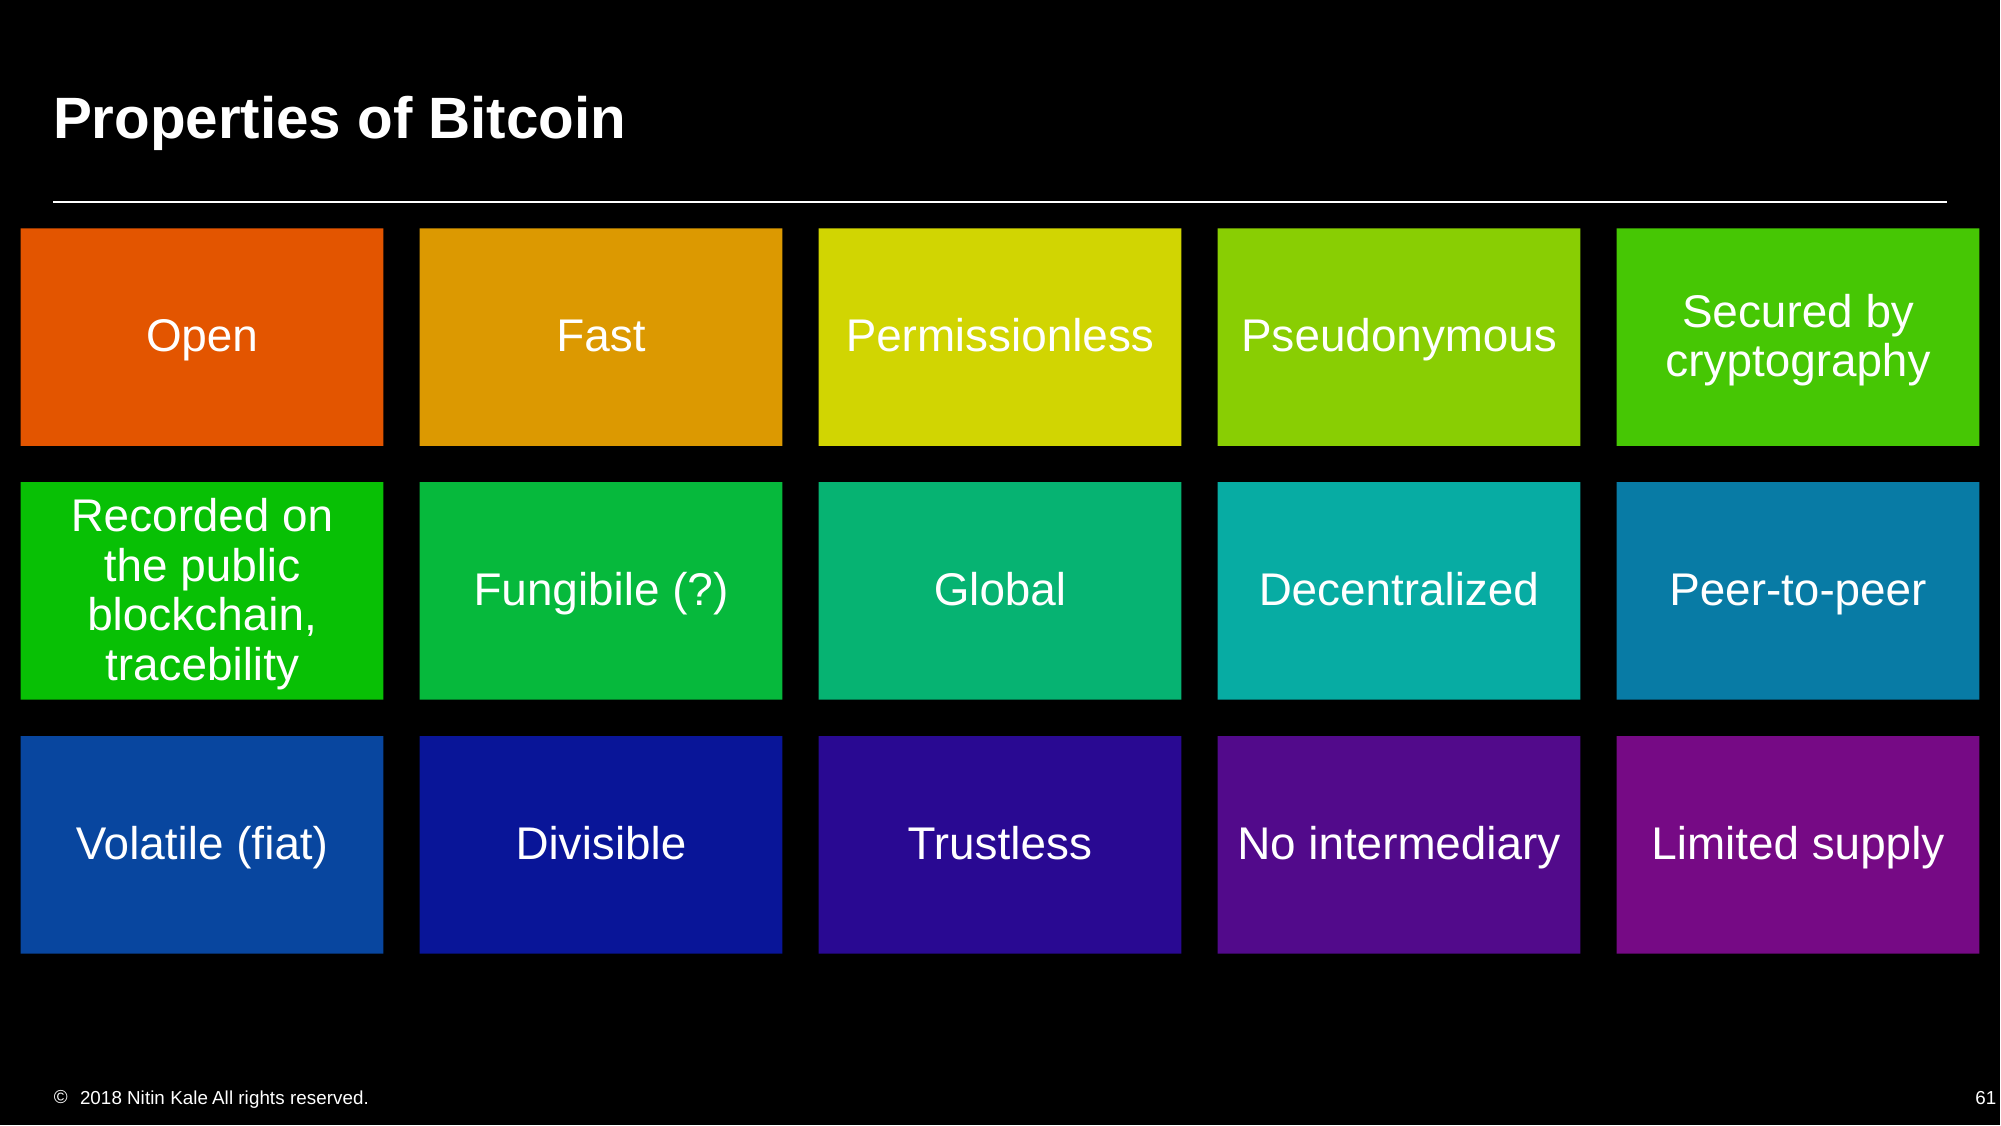

# Properties of Bitcoin
Open
Fast
Permissionless
Pseudonymous
Secured by cryptography
Recorded on the public blockchain, tracebility
Fungibile (?)
Global
Decentralized
Peer-to-peer
Volatile (fiat)
Divisible
Trustless
No intermediary
Limited supply